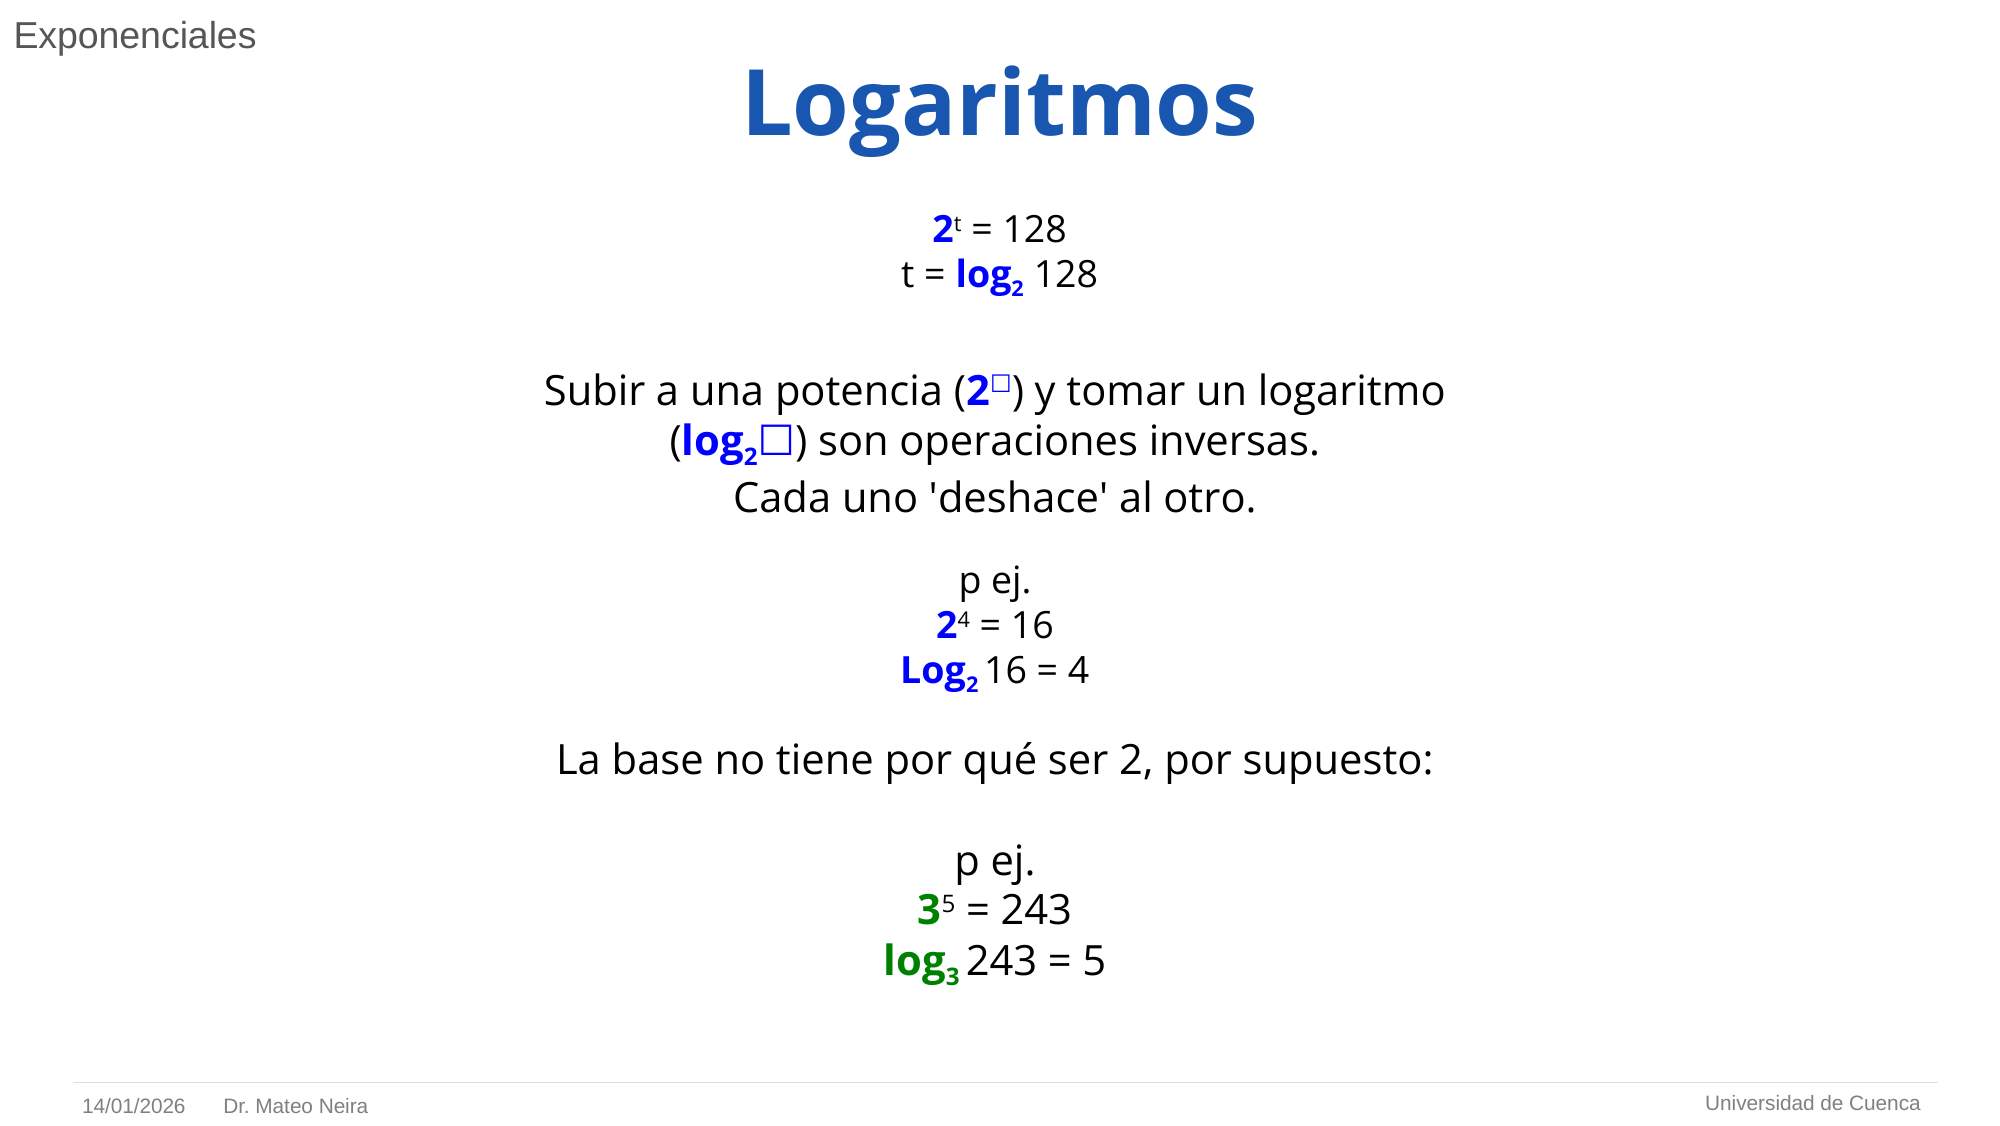

# Exponenciales
Logaritmos
2t = 128
t = log2 128
Subir a una potencia (2☐) y tomar un logaritmo (log2☐) son operaciones inversas.
Cada uno 'deshace' al otro.
p ej.
24 = 16
Log2 16 = 4
La base no tiene por qué ser 2, por supuesto:

p ej.
35 = 243
log3 243 = 5